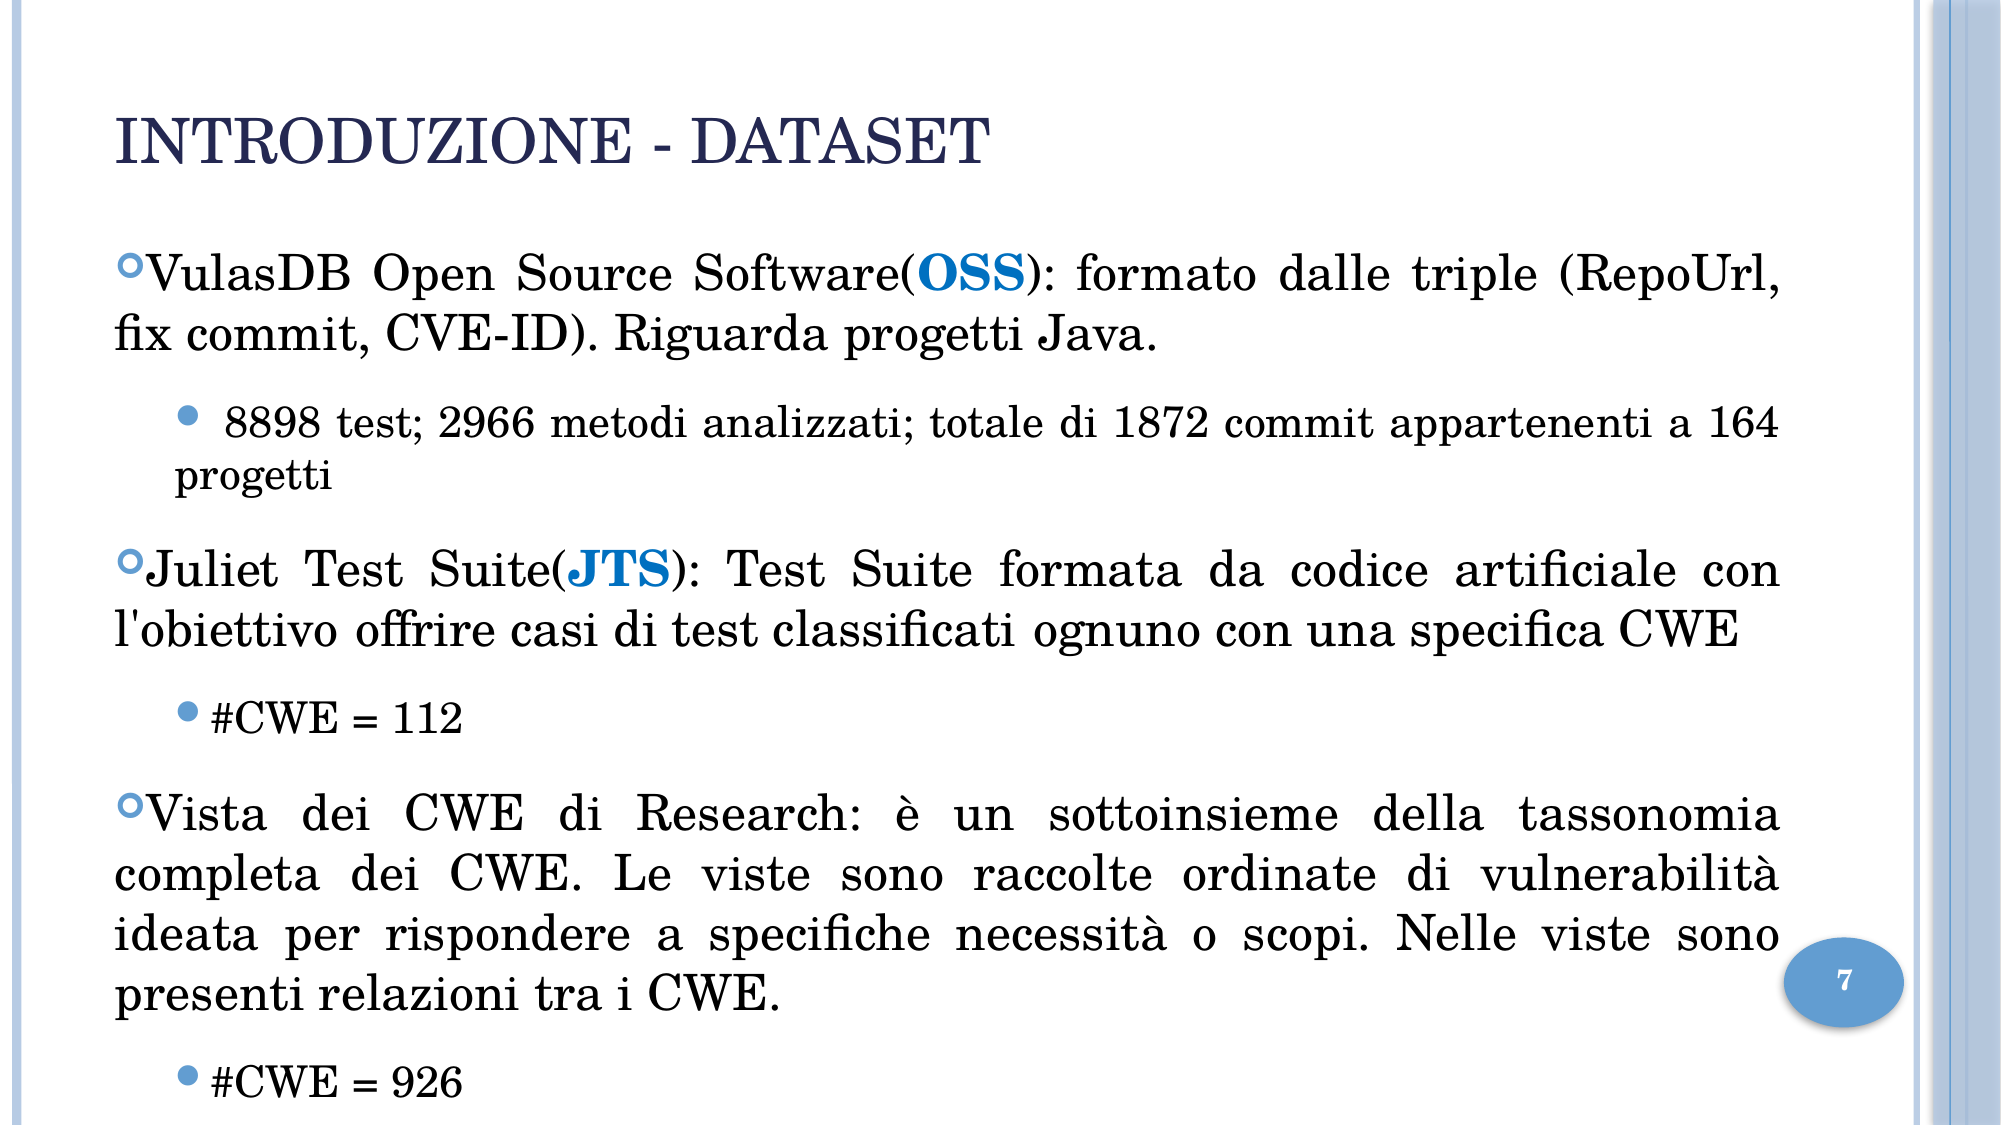

# Introduzione - Dataset
VulasDB Open Source Software(OSS): formato dalle triple (RepoUrl, fix commit, CVE-ID). Riguarda progetti Java.
 8898 test; 2966 metodi analizzati; totale di 1872 commit appartenenti a 164 progetti
Juliet Test Suite(JTS): Test Suite formata da codice artificiale con l'obiettivo offrire casi di test classificati ognuno con una specifica CWE
#CWE = 112
Vista dei CWE di Research: è un sottoinsieme della tassonomia completa dei CWE. Le viste sono raccolte ordinate di vulnerabilità ideata per rispondere a specifiche necessità o scopi. Nelle viste sono presenti relazioni tra i CWE.
#CWE = 926

7